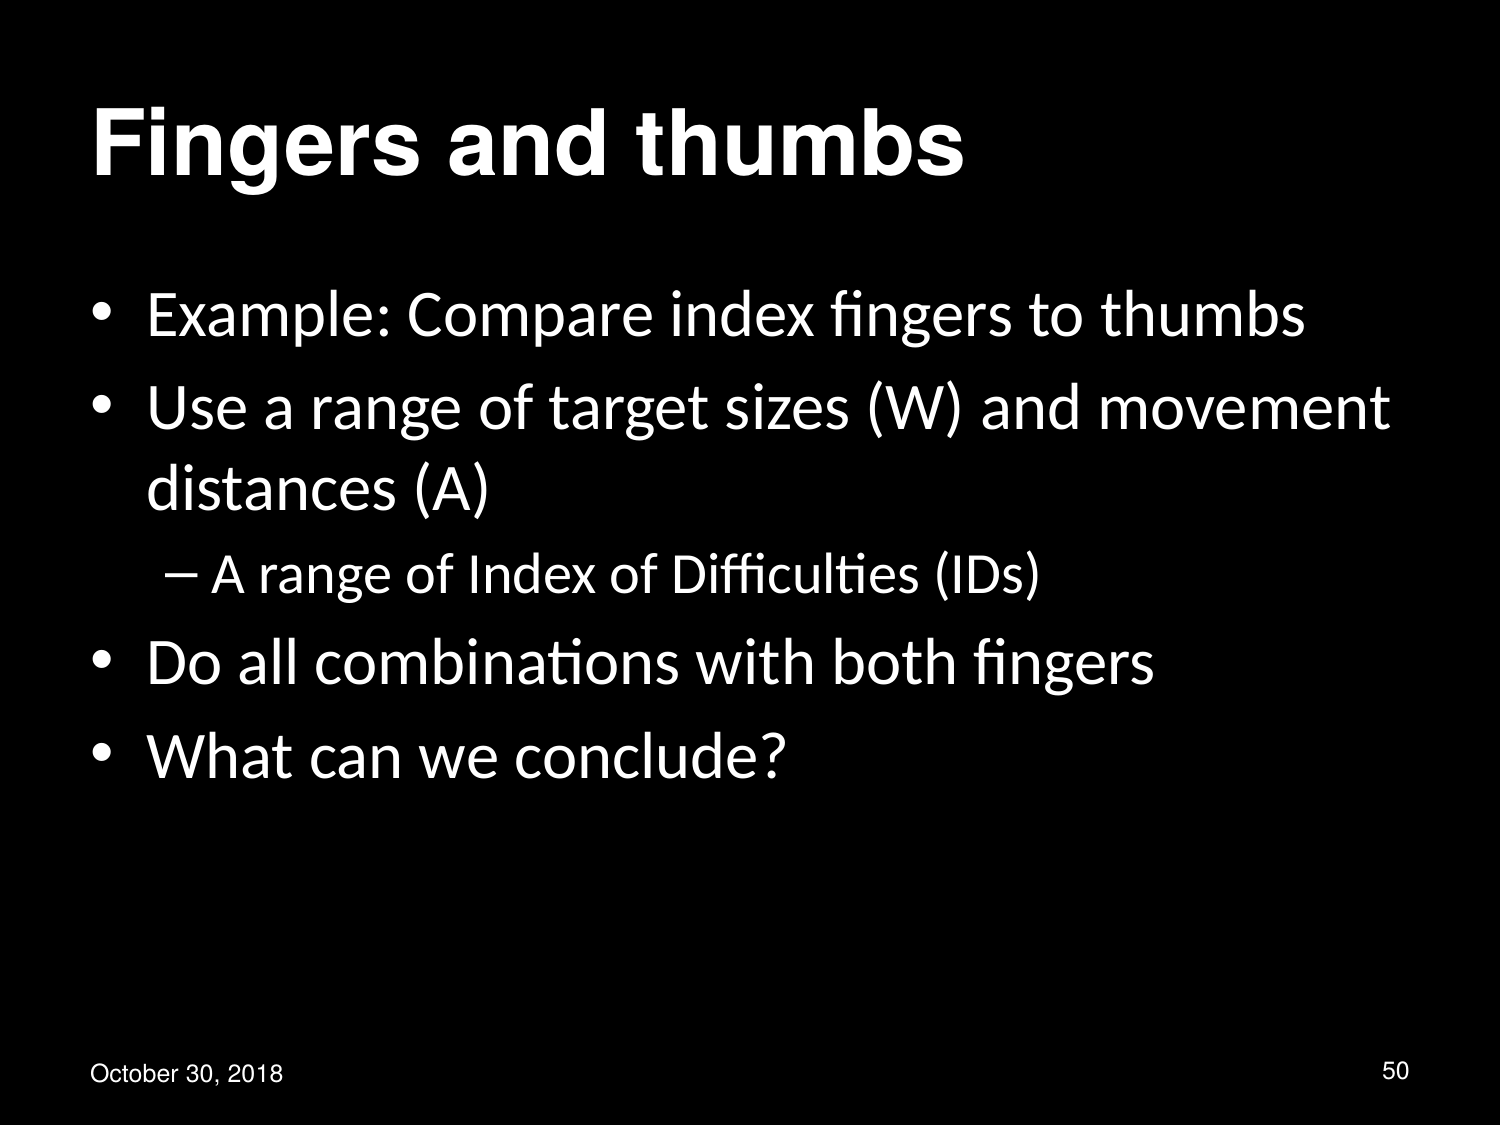

# Fingers and thumbs
Example: Compare index fingers to thumbs
Use a range of target sizes (W) and movement distances (A)
A range of Index of Difficulties (IDs)
Do all combinations with both fingers
What can we conclude?
October 30, 2018
50